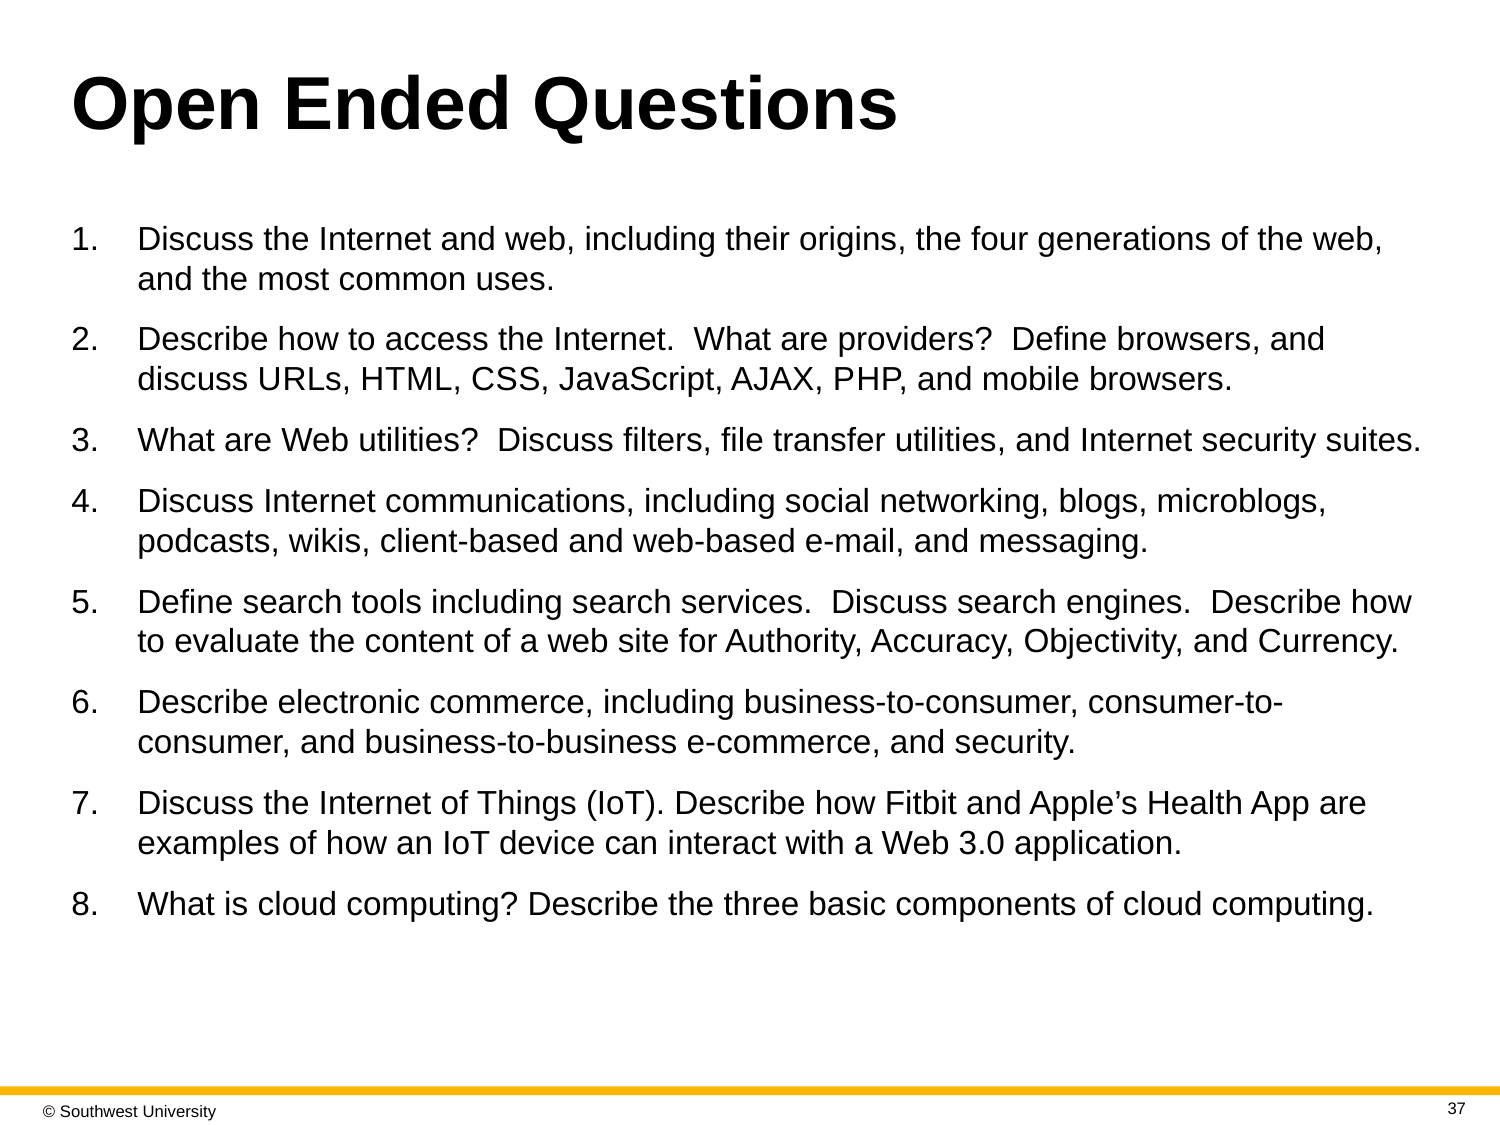

# Open Ended Questions
Discuss the Internet and web, including their origins, the four generations of the web, and the most common uses.
Describe how to access the Internet.  What are providers?  Define browsers, and discuss U R Ls, H T M L, C S S, JavaScript, AJAX, P H P, and mobile browsers.
What are Web utilities?  Discuss filters, file transfer utilities, and Internet security suites.
Discuss Internet communications, including social networking, blogs, microblogs, podcasts, wikis, client-based and web-based e-mail, and messaging.
Define search tools including search services.  Discuss search engines.  Describe how to evaluate the content of a web site for Authority, Accuracy, Objectivity, and Currency.
Describe electronic commerce, including business-to-consumer, consumer-to-consumer, and business-to-business e-commerce, and security.
Discuss the Internet of Things (IoT). Describe how Fitbit and Apple’s Health App are examples of how an IoT device can interact with a Web 3.0 application.
What is cloud computing? Describe the three basic components of cloud computing.
37